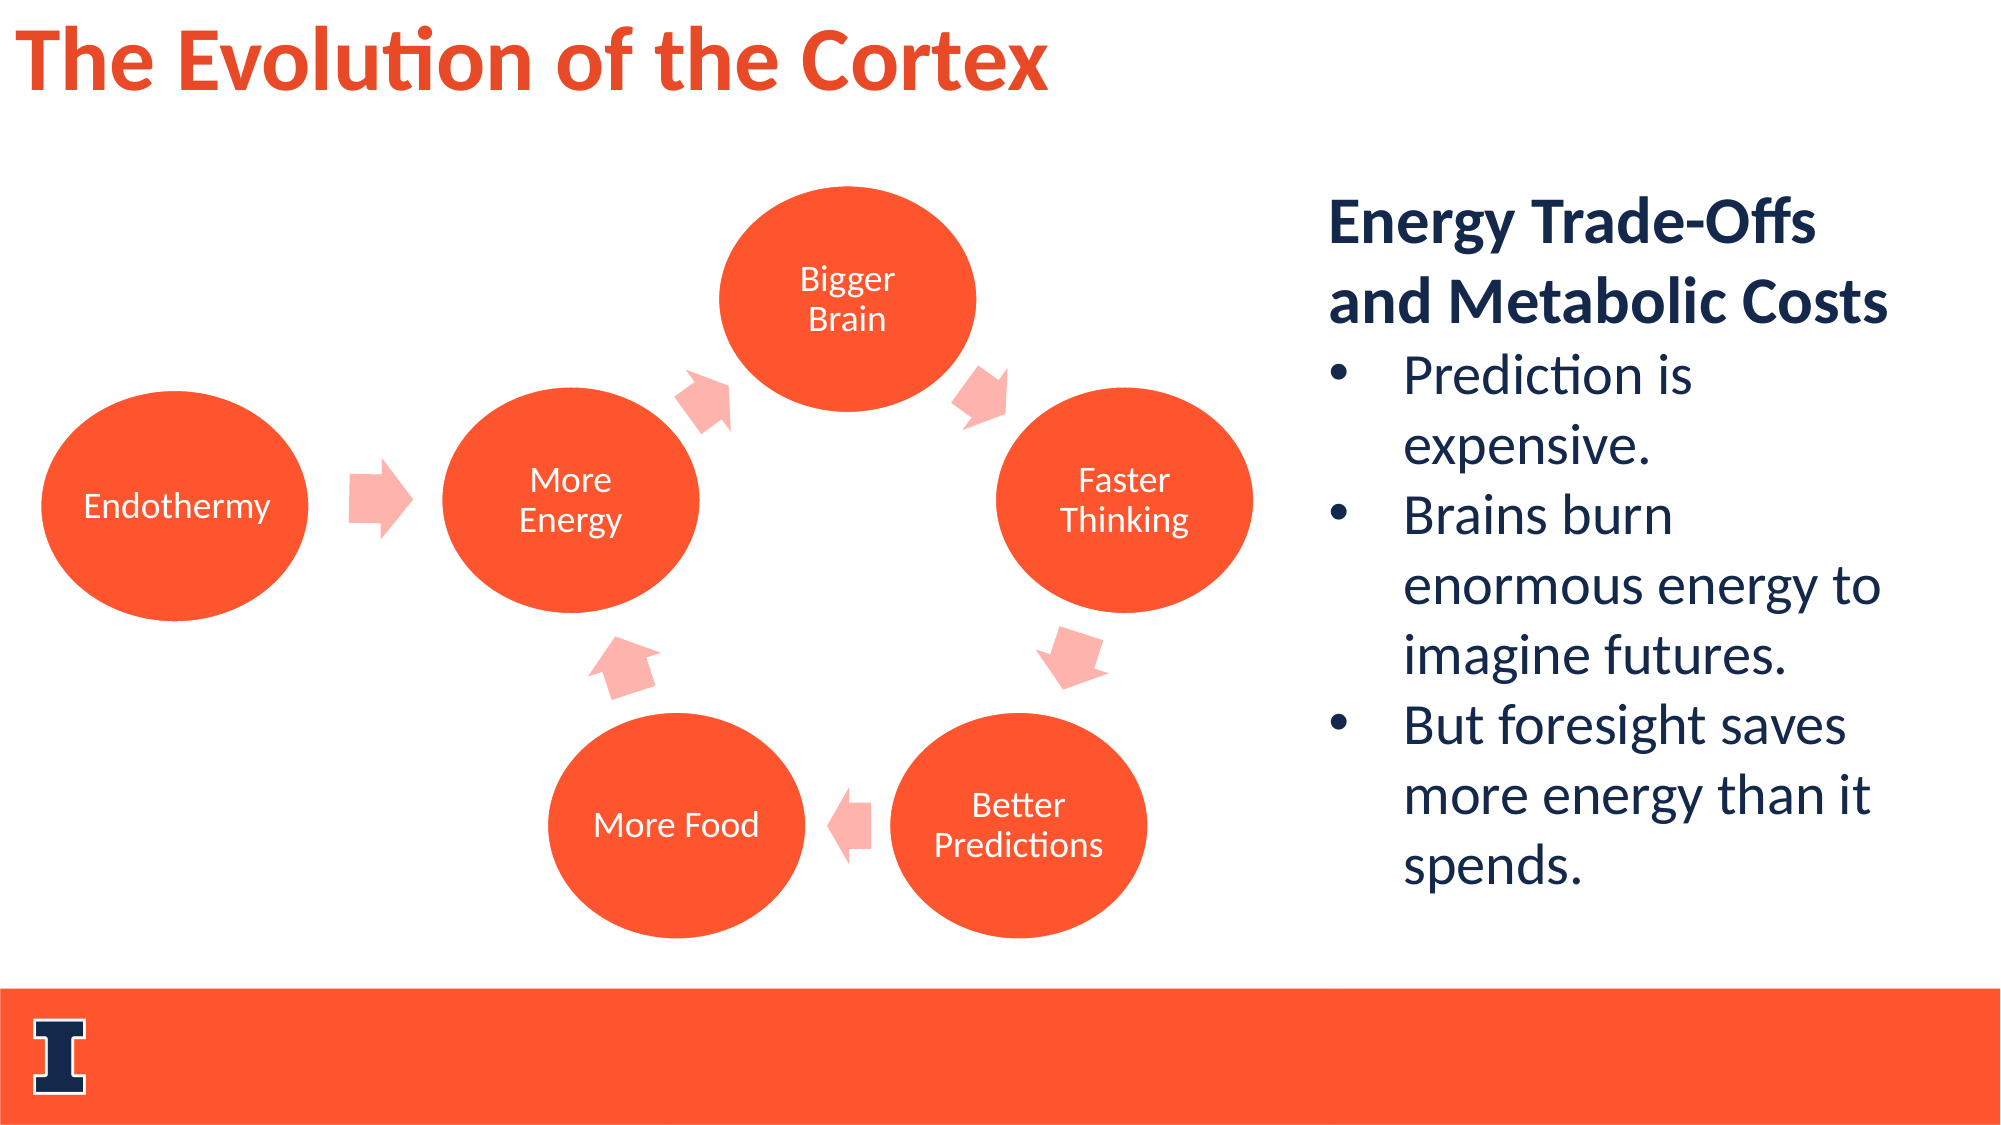

The Evolution of the Cortex
Energy Trade-Offs and Metabolic Costs
Prediction is expensive.
Brains burn enormous energy to imagine futures.
But foresight saves more energy than it spends.
Bigger Brain

Faster Thinking

Better Predictions

More Food

More Energy

Endothermy